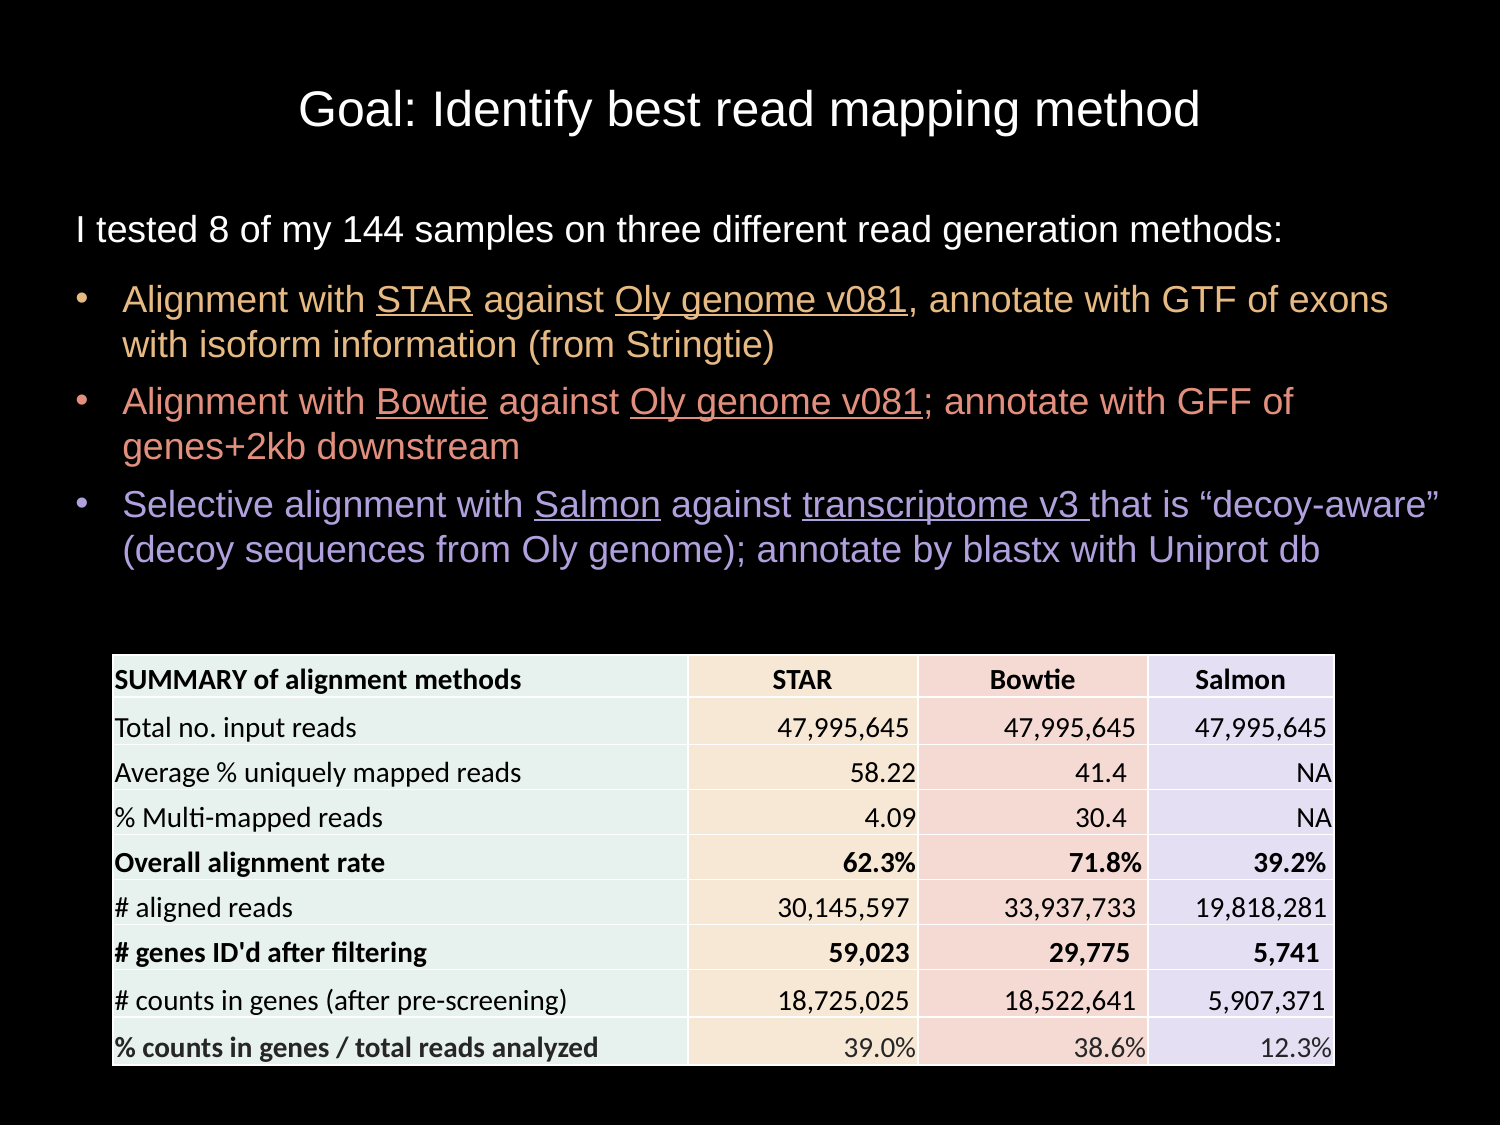

Goal: Identify best read mapping method
I tested 8 of my 144 samples on three different read generation methods:
Alignment with STAR against Oly genome v081, annotate with GTF of exons with isoform information (from Stringtie)
Alignment with Bowtie against Oly genome v081; annotate with GFF of genes+2kb downstream
Selective alignment with Salmon against transcriptome v3 that is “decoy-aware” (decoy sequences from Oly genome); annotate by blastx with Uniprot db
| SUMMARY of alignment methods | STAR | Bowtie | Salmon |
| --- | --- | --- | --- |
| Total no. input reads | 47,995,645 | 47,995,645 | 47,995,645 |
| Average % uniquely mapped reads | 58.22 | 41.4 | NA |
| % Multi-mapped reads | 4.09 | 30.4 | NA |
| Overall alignment rate | 62.3% | 71.8% | 39.2% |
| # aligned reads | 30,145,597 | 33,937,733 | 19,818,281 |
| # genes ID'd after filtering | 59,023 | 29,775 | 5,741 |
| # counts in genes (after pre-screening) | 18,725,025 | 18,522,641 | 5,907,371 |
| % counts in genes / total reads analyzed | 39.0% | 38.6% | 12.3% |